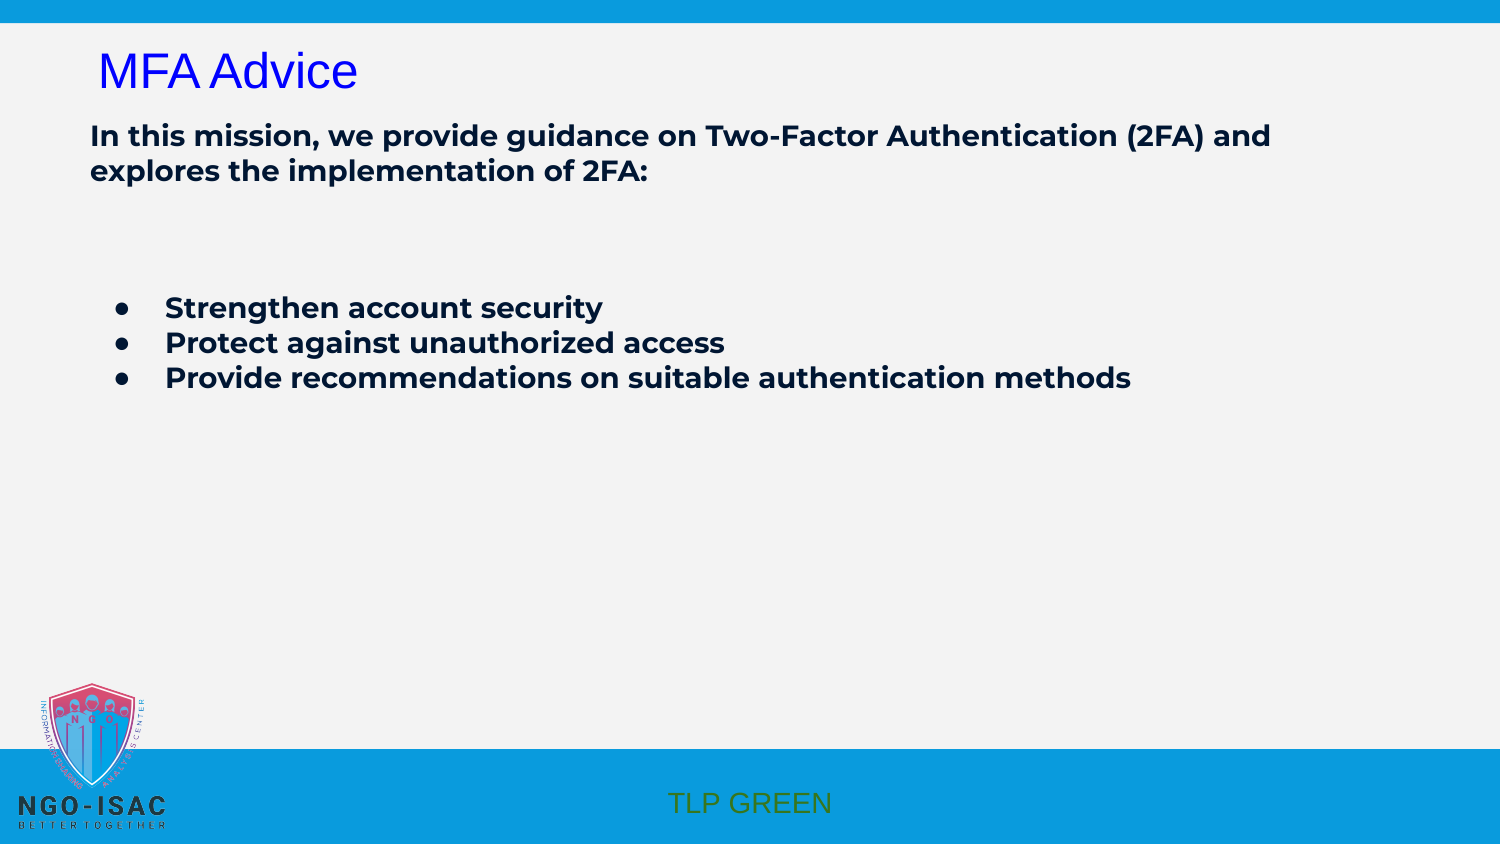

# MFA Advice
In this mission, we provide guidance on Two-Factor Authentication (2FA) and explores the implementation of 2FA:

Strengthen account security
Protect against unauthorized access
Provide recommendations on suitable authentication methods